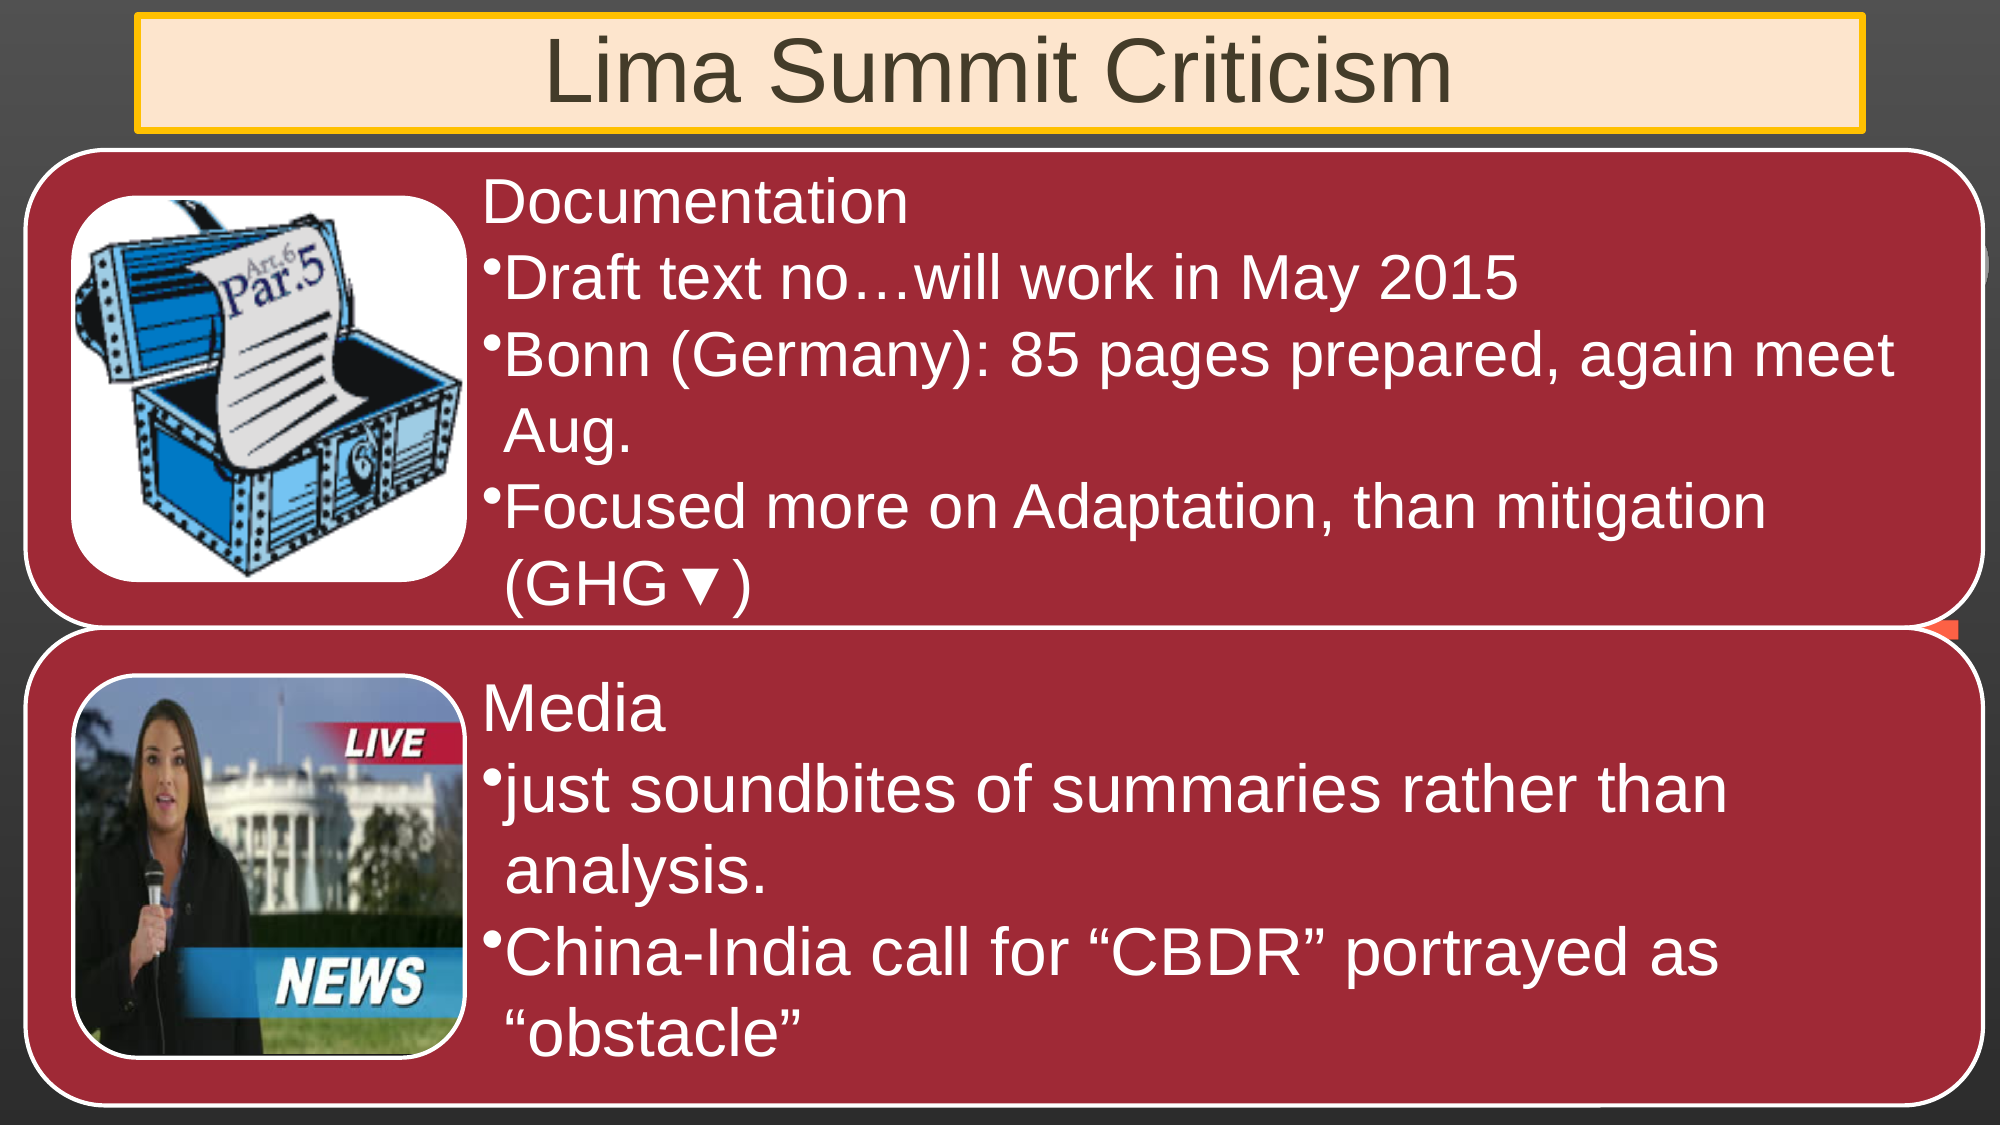

# Lima Summit Criticism
Documentation
Focused more on Adaptation, than mitigation (GHG▼)
Media
Draft text no…will work in May 2015
just soundbites of summaries rather than analysis.
China-India call for “CBDR” portrayed as “obstacle”
Bonn (Germany): 85 pages prepared, again meet Aug.